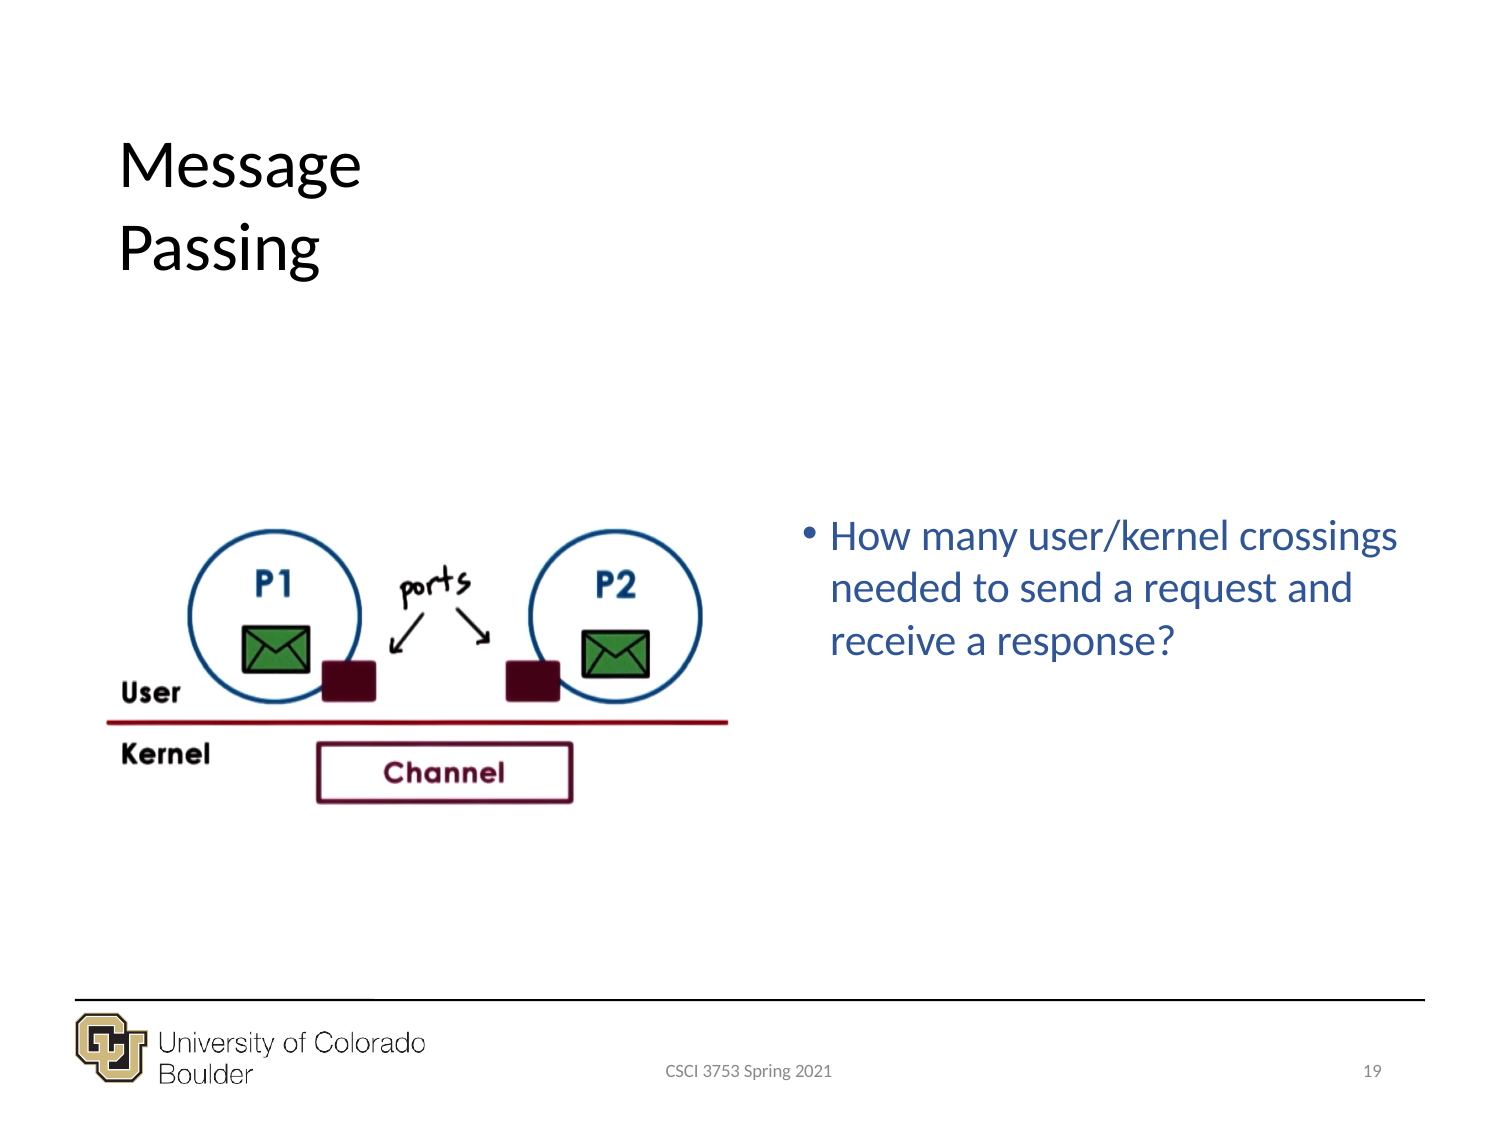

# Message Passing
How many user/kernel crossings needed to send a request and receive a response?

CSCI 3753 Spring 2021
19